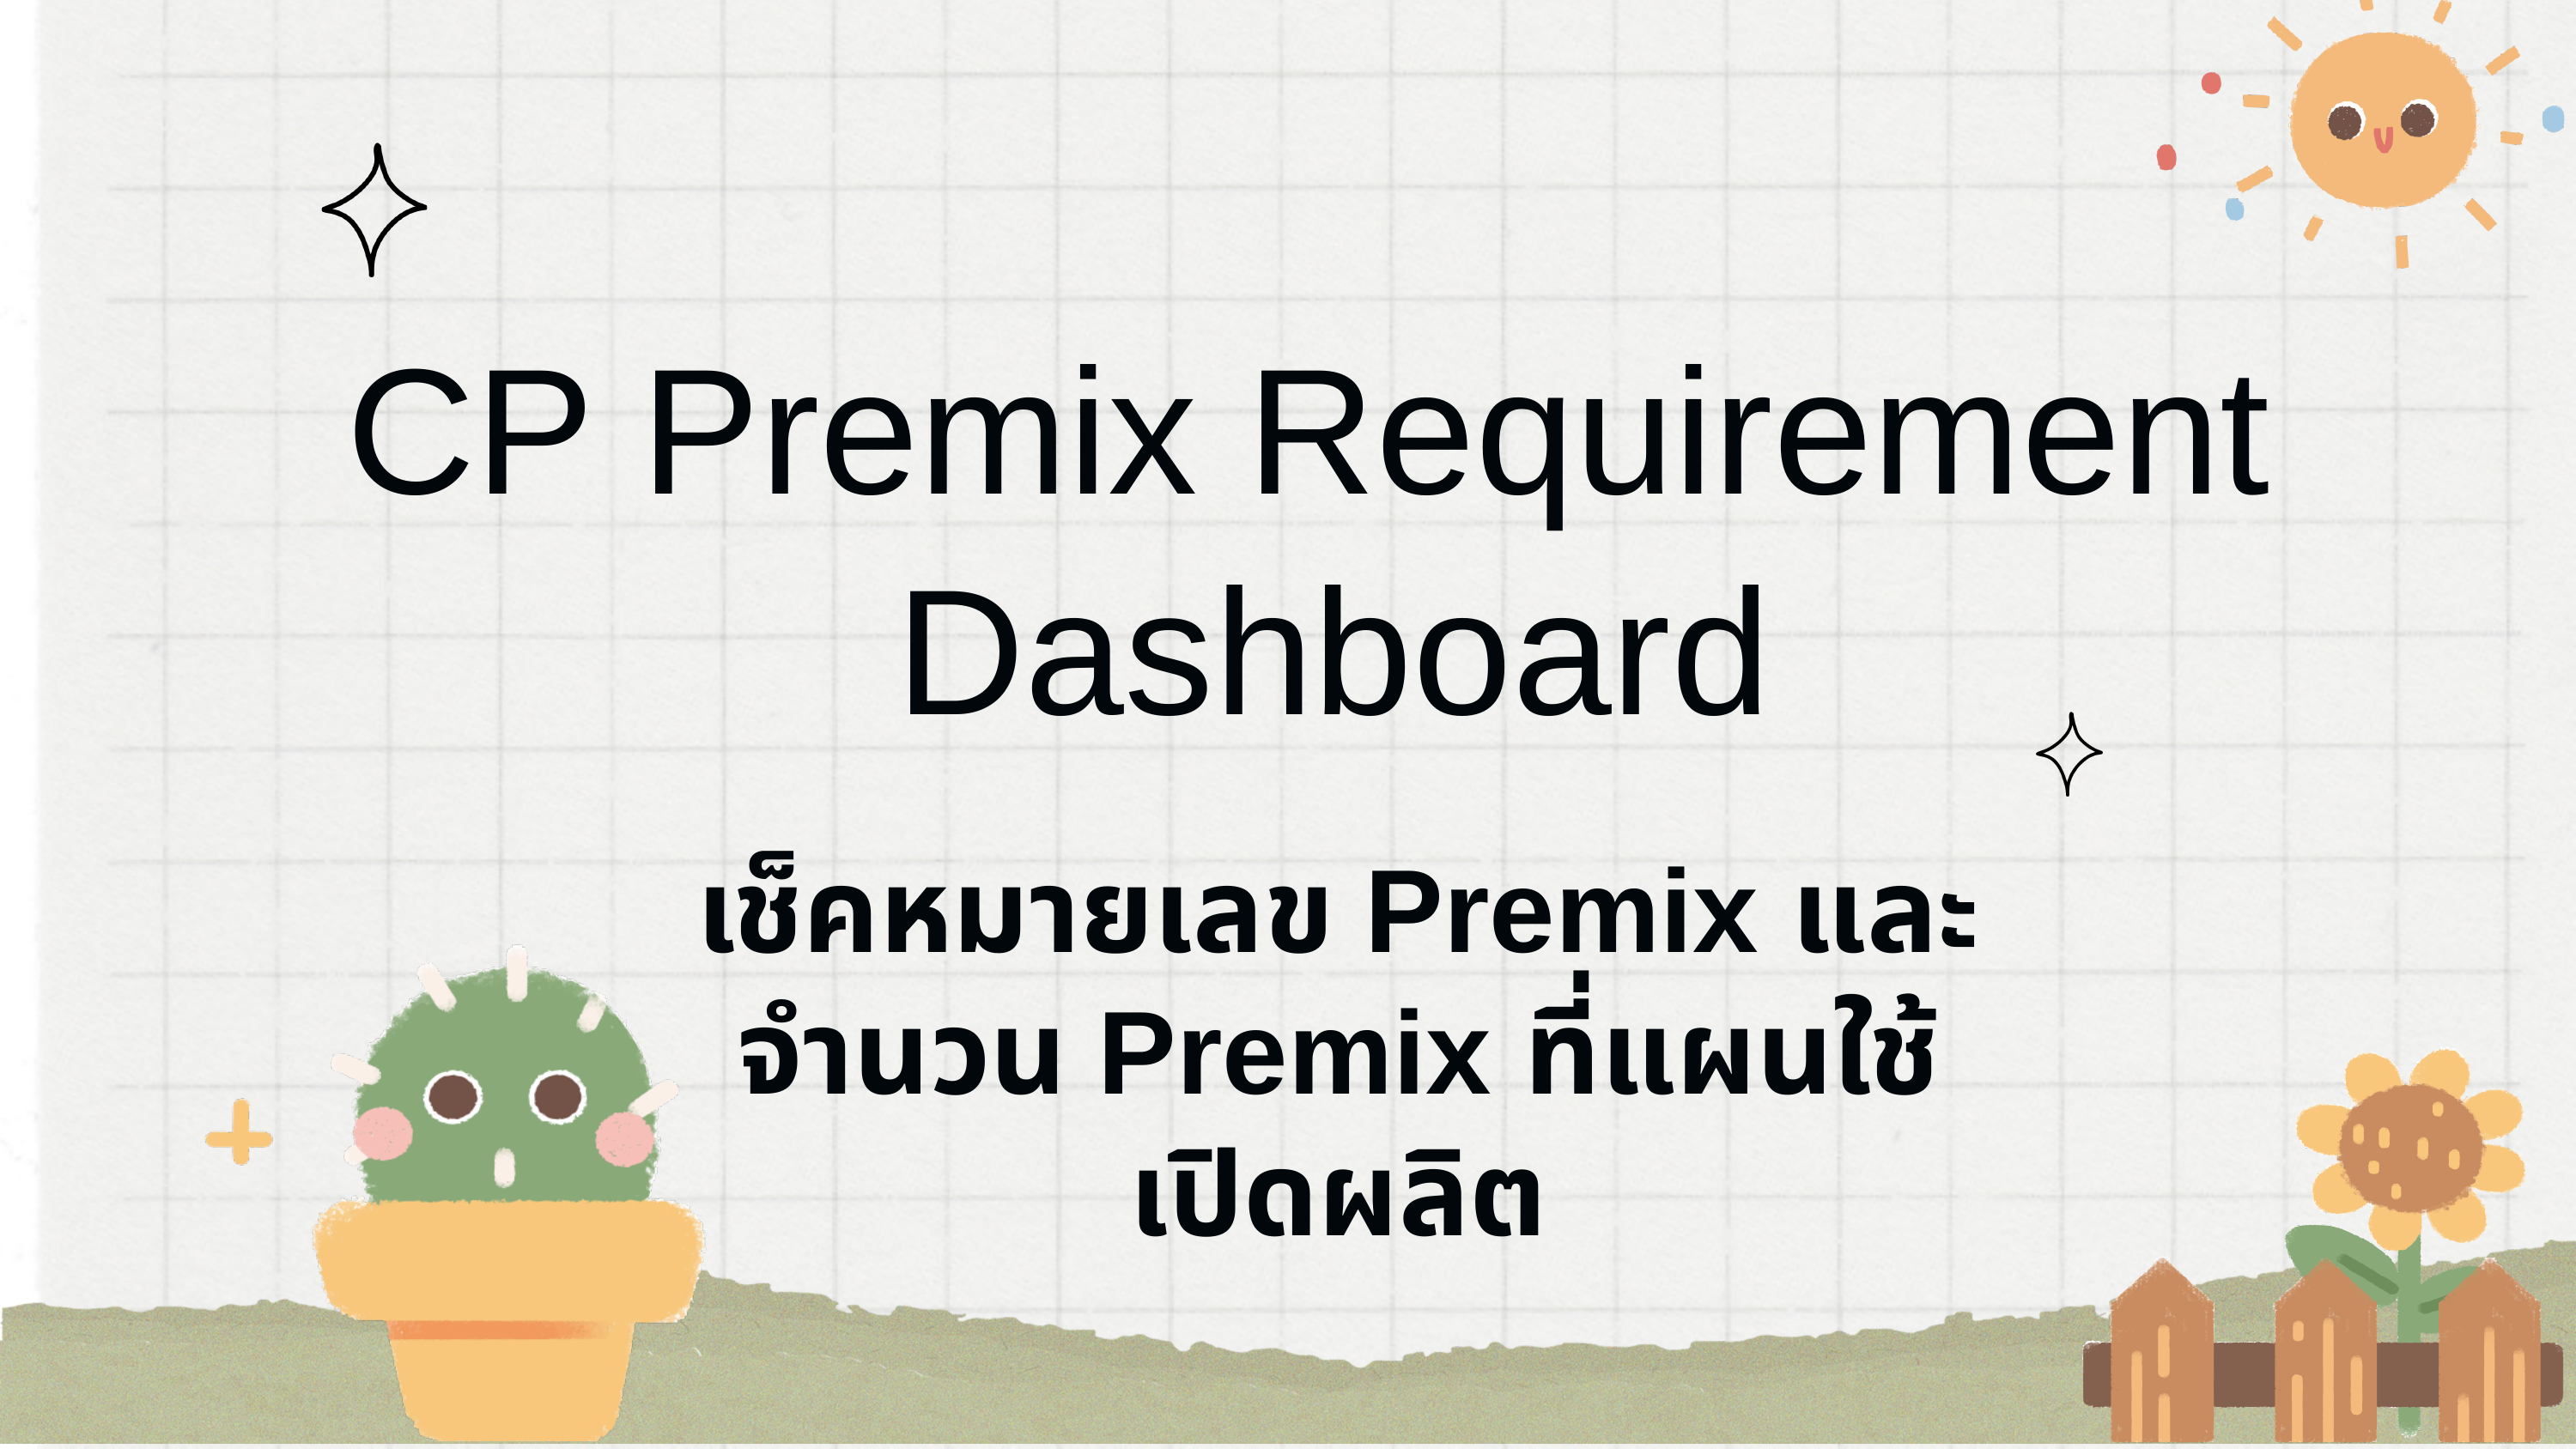

CP Premix Requirement

 Dashboard

เช็คหมายเลข Premix และจำนวน Premix ที่แผนใช้เปิดผลิต